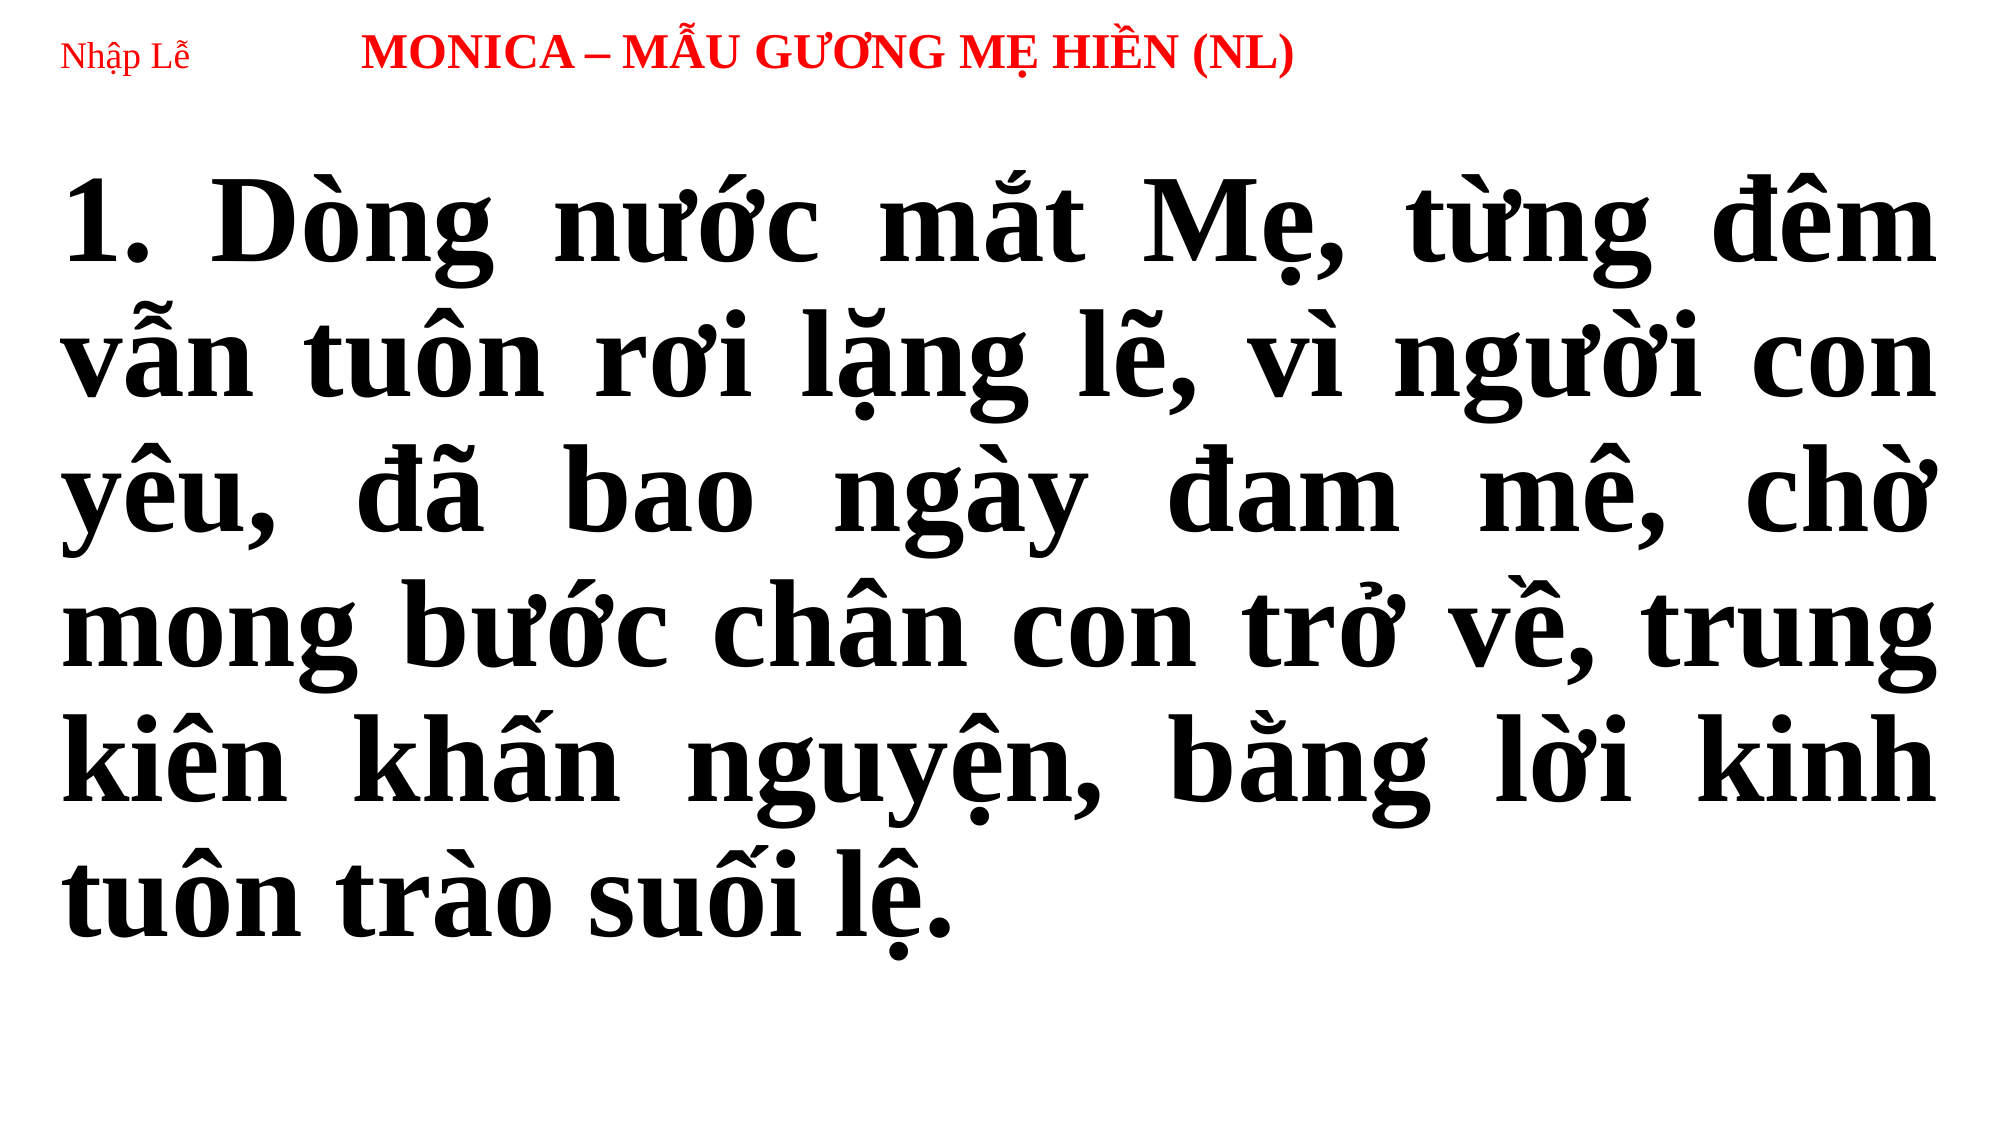

# Nhập Lễ                  MONICA – MẪU GƯƠNG MẸ HIỀN (NL)
1. Dòng nước mắt Mẹ, từng đêm vẫn tuôn rơi lặng lẽ, vì người con yêu, đã bao ngày đam mê, chờ mong bước chân con trở về, trung kiên khấn nguyện, bằng lời kinh tuôn trào suối lệ.